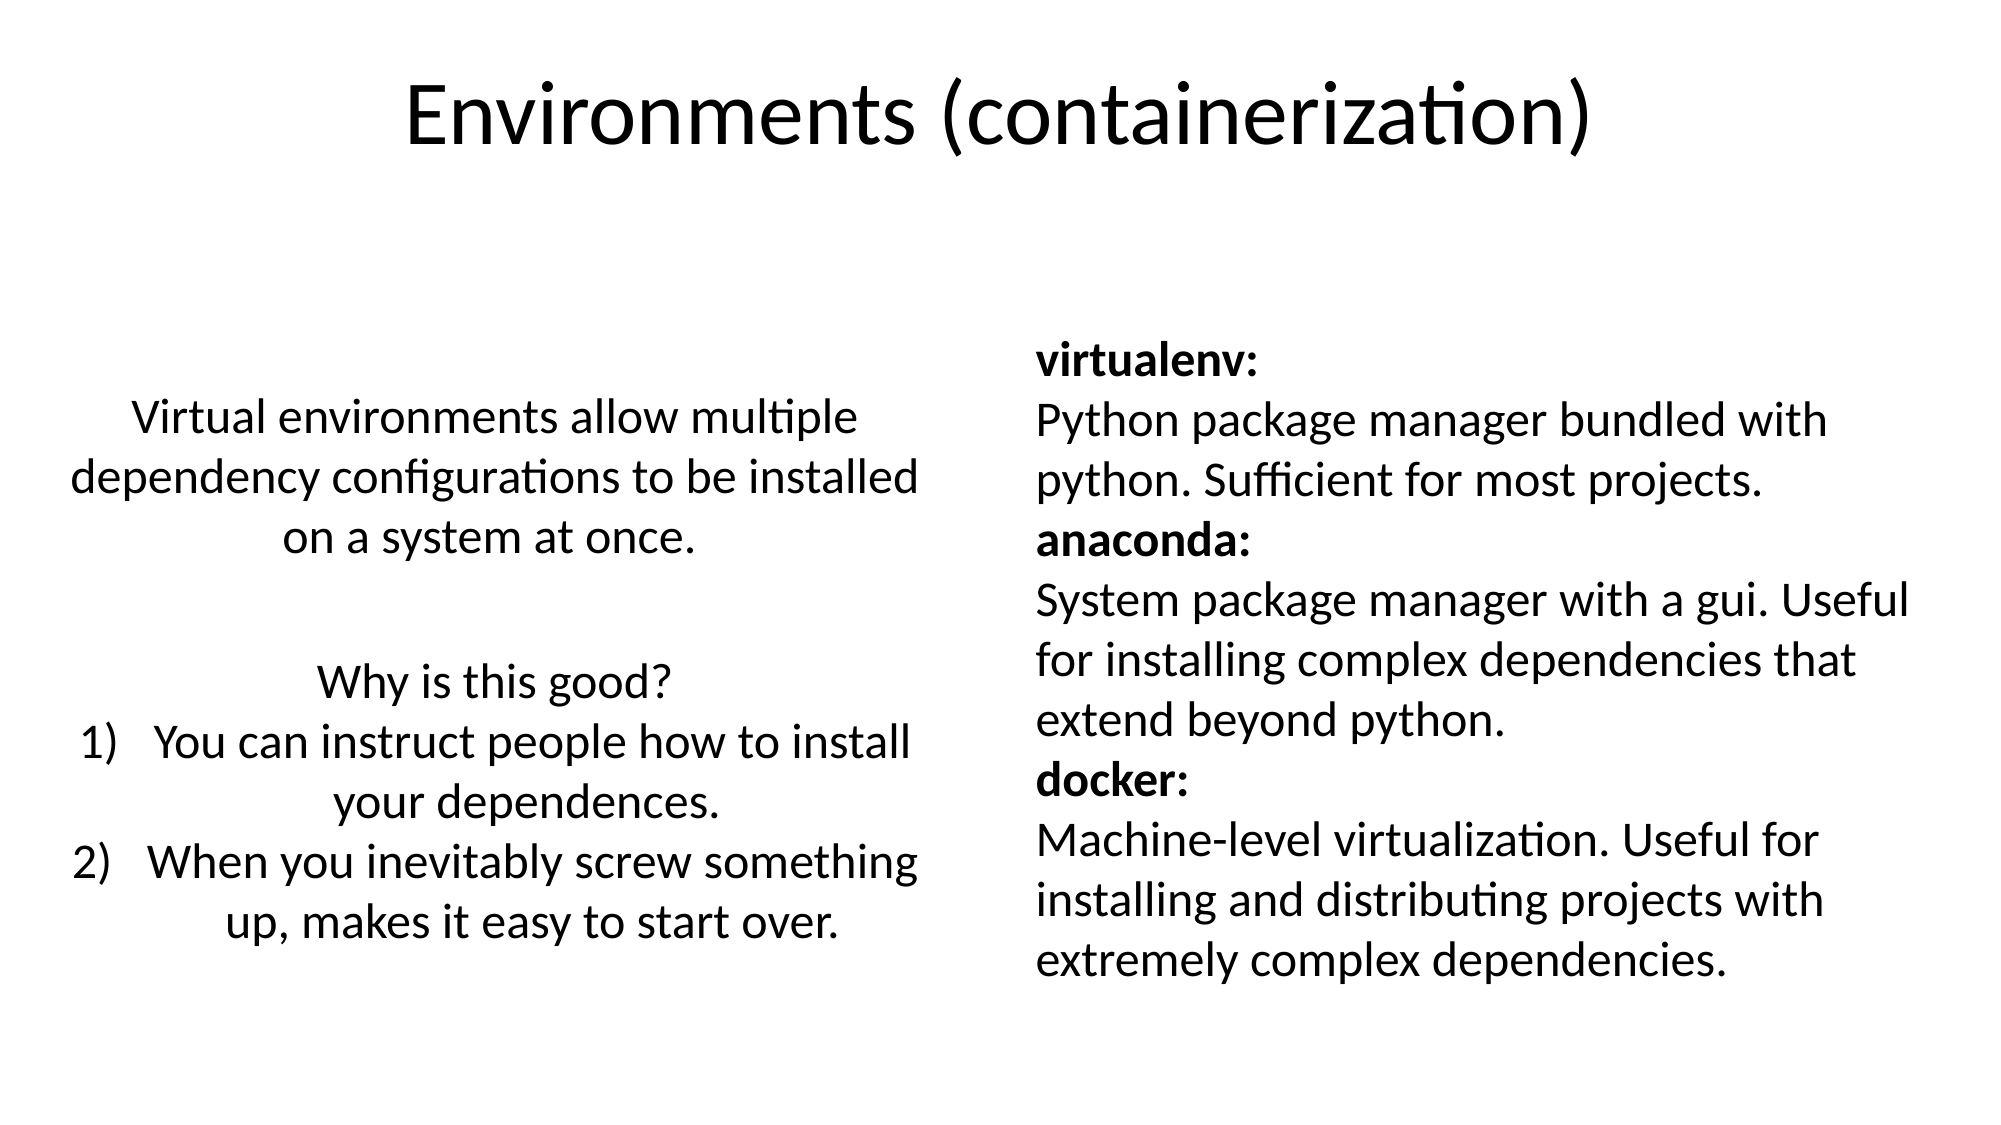

# Environments (containerization)
virtualenv:
Python package manager bundled with python. Sufficient for most projects.
anaconda:
System package manager with a gui. Useful for installing complex dependencies that extend beyond python.
docker:
Machine-level virtualization. Useful for installing and distributing projects with extremely complex dependencies.
Virtual environments allow multiple dependency configurations to be installed on a system at once.
Why is this good?
You can instruct people how to install your dependences.
When you inevitably screw something up, makes it easy to start over.